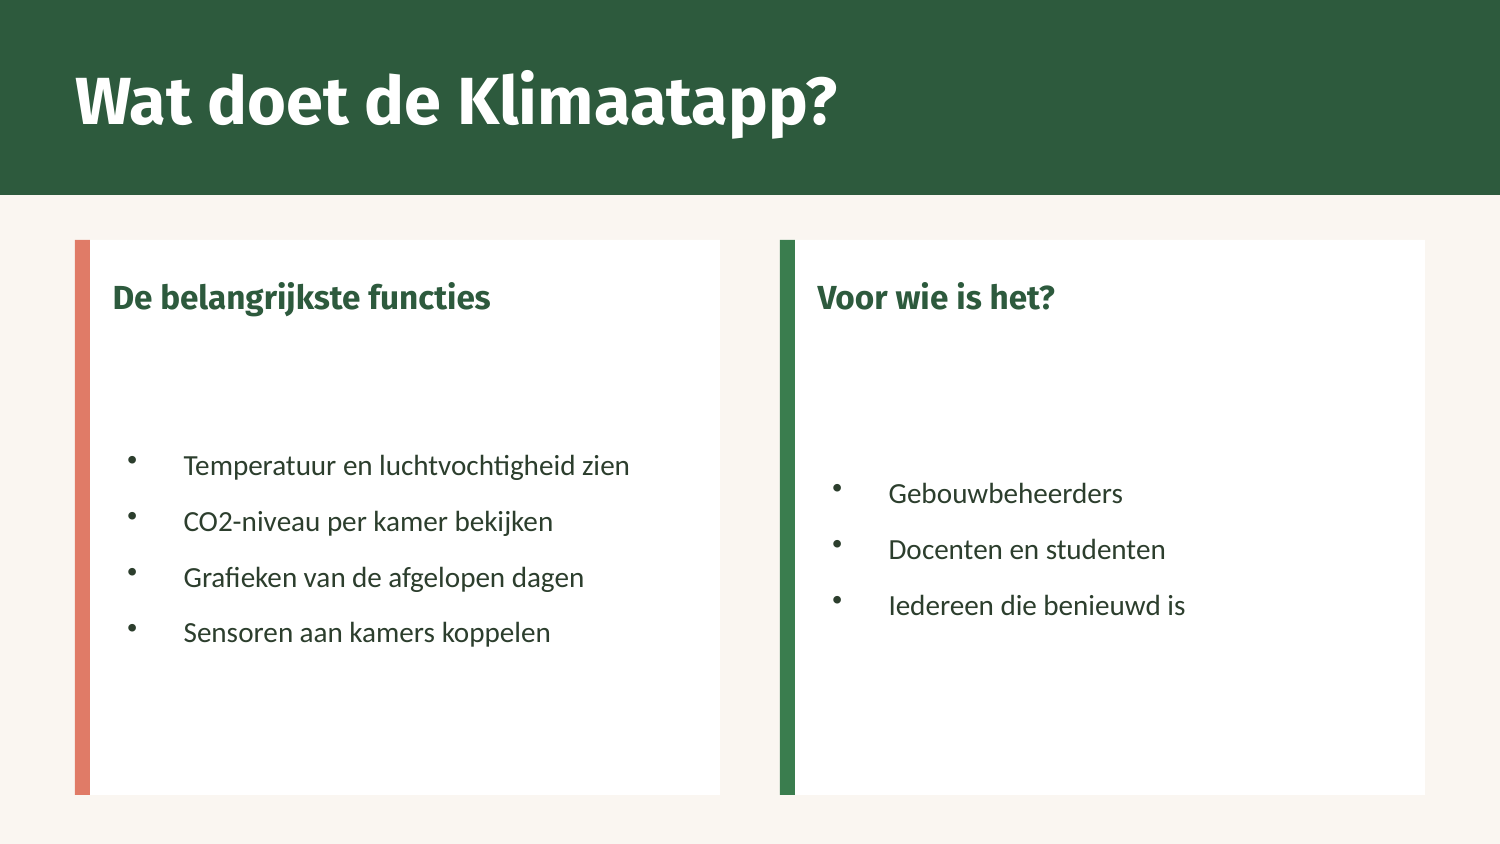

Wat doet de Klimaatapp?

De belangrijkste functies
Voor wie is het?
Temperatuur en luchtvochtigheid zien
CO2-niveau per kamer bekijken
Grafieken van de afgelopen dagen
Sensoren aan kamers koppelen
Gebouwbeheerders
Docenten en studenten
Iedereen die benieuwd is